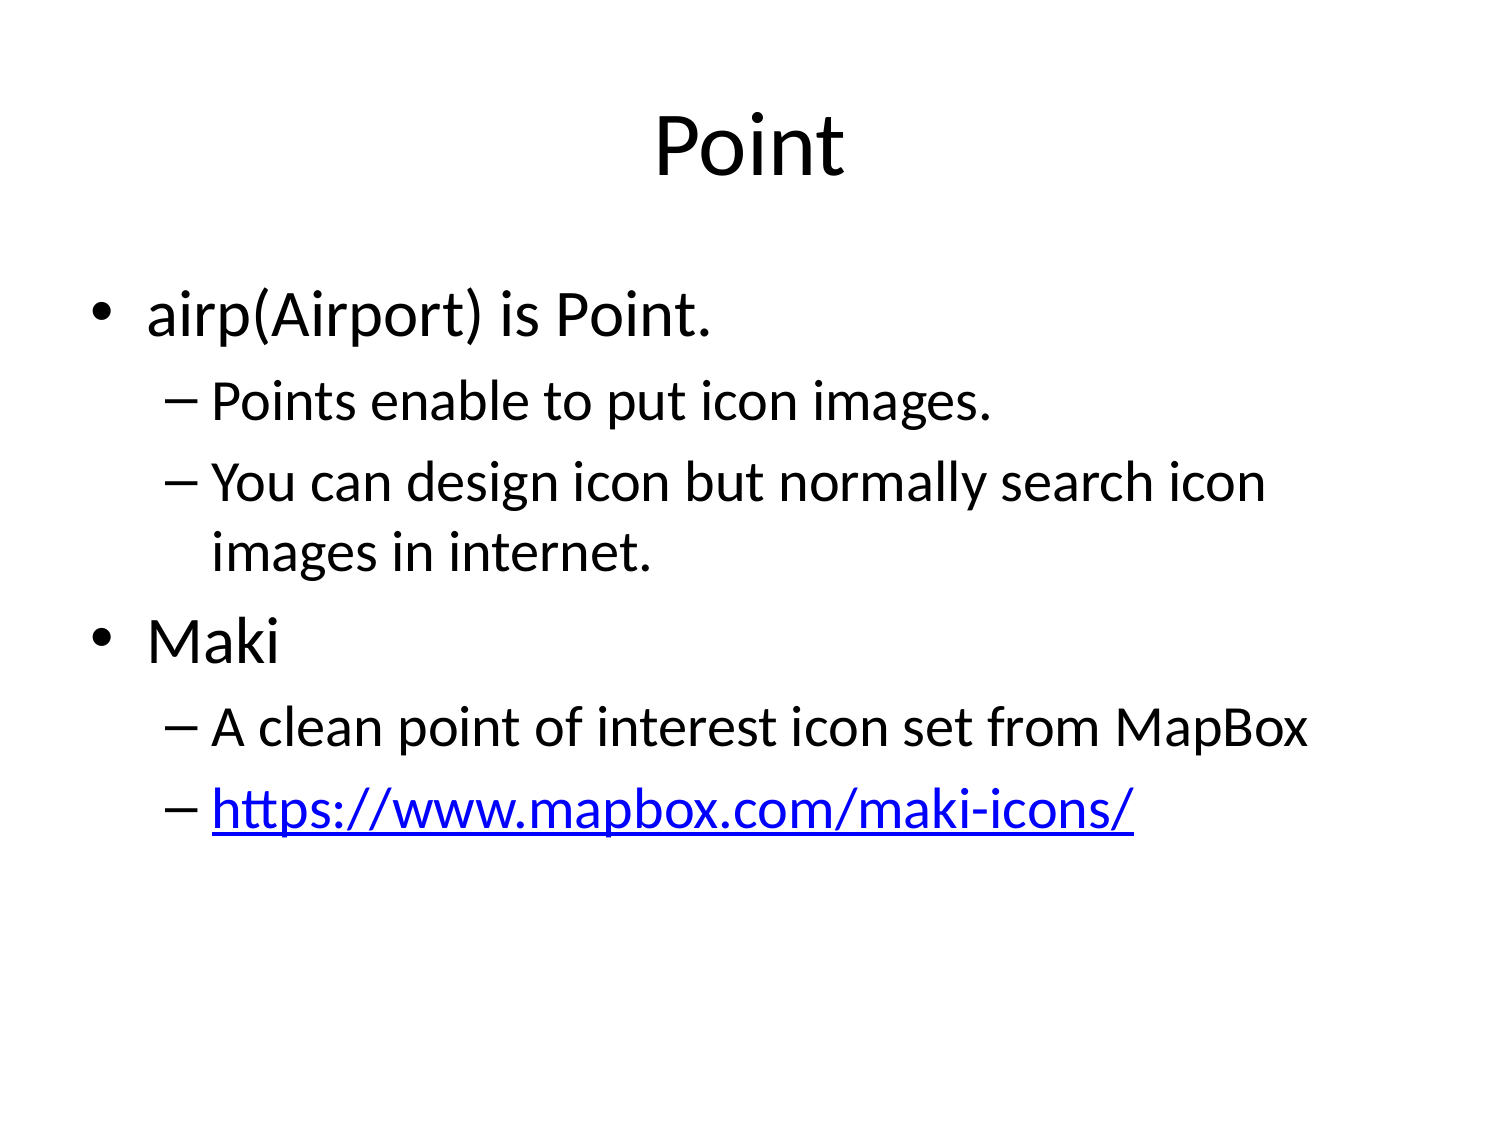

# Point
airp(Airport) is Point.
Points enable to put icon images.
You can design icon but normally search icon images in internet.
Maki
A clean point of interest icon set from MapBox
https://www.mapbox.com/maki-icons/